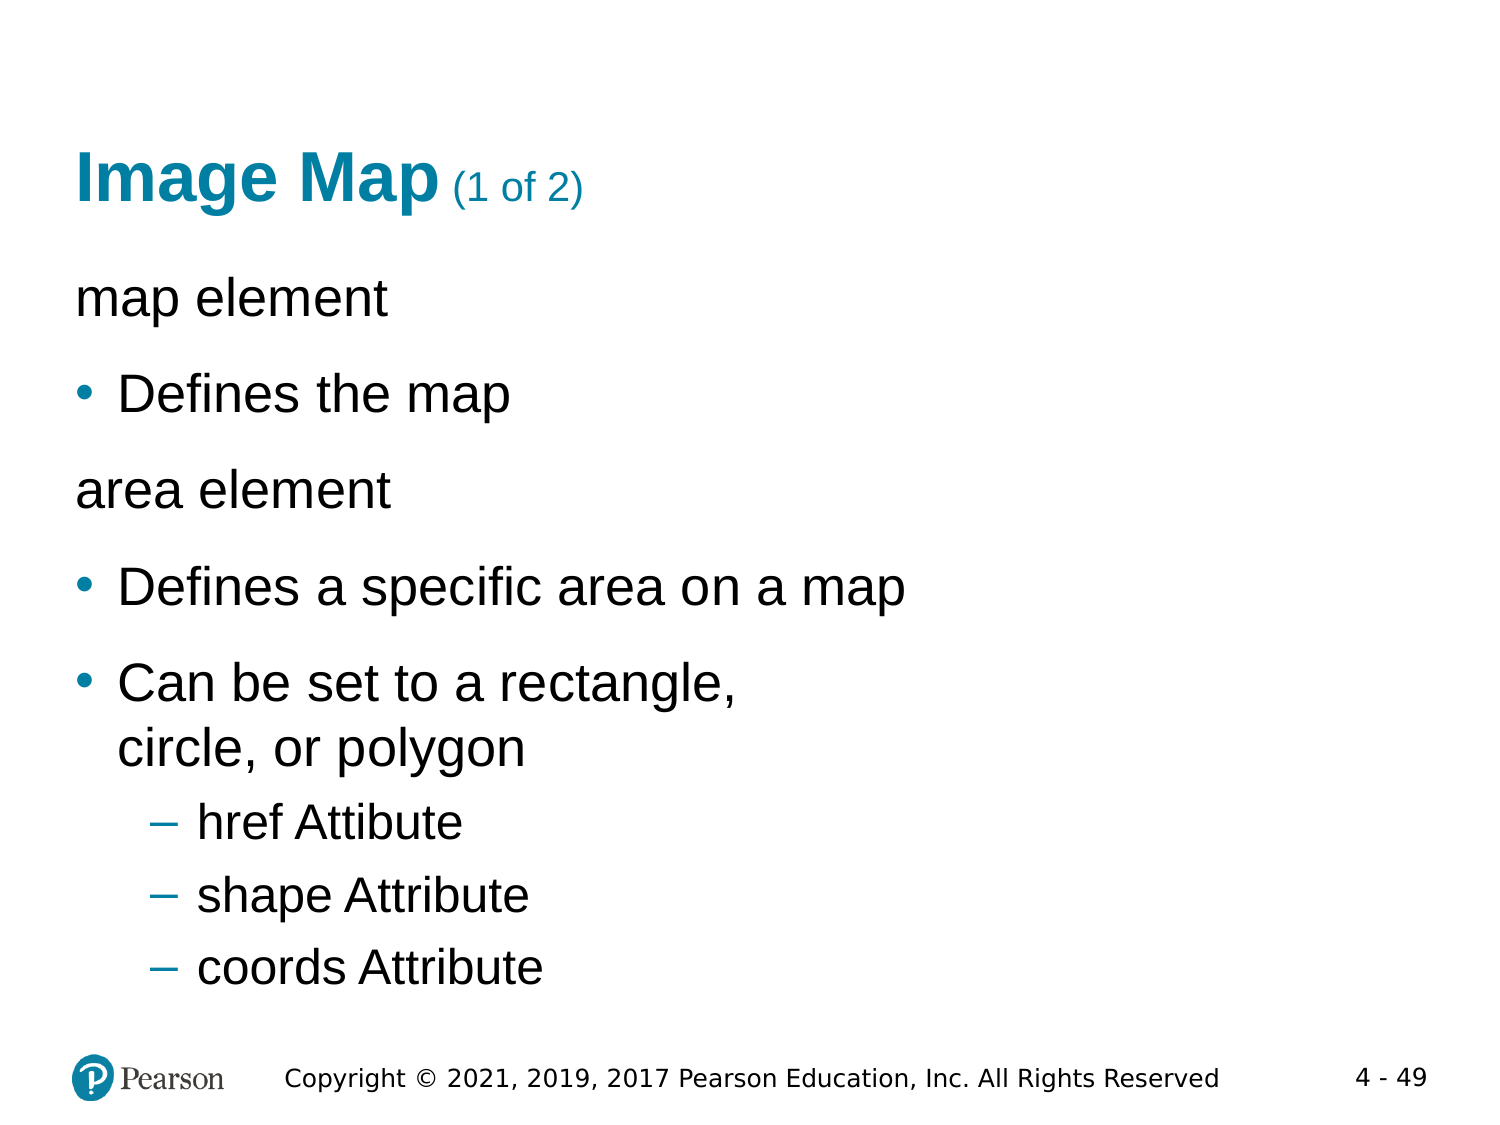

# Image Map (1 of 2)
map element
Defines the map
area element
Defines a specific area on a map
Can be set to a rectangle,
circle, or polygon
href Attibute
shape Attribute
coords Attribute